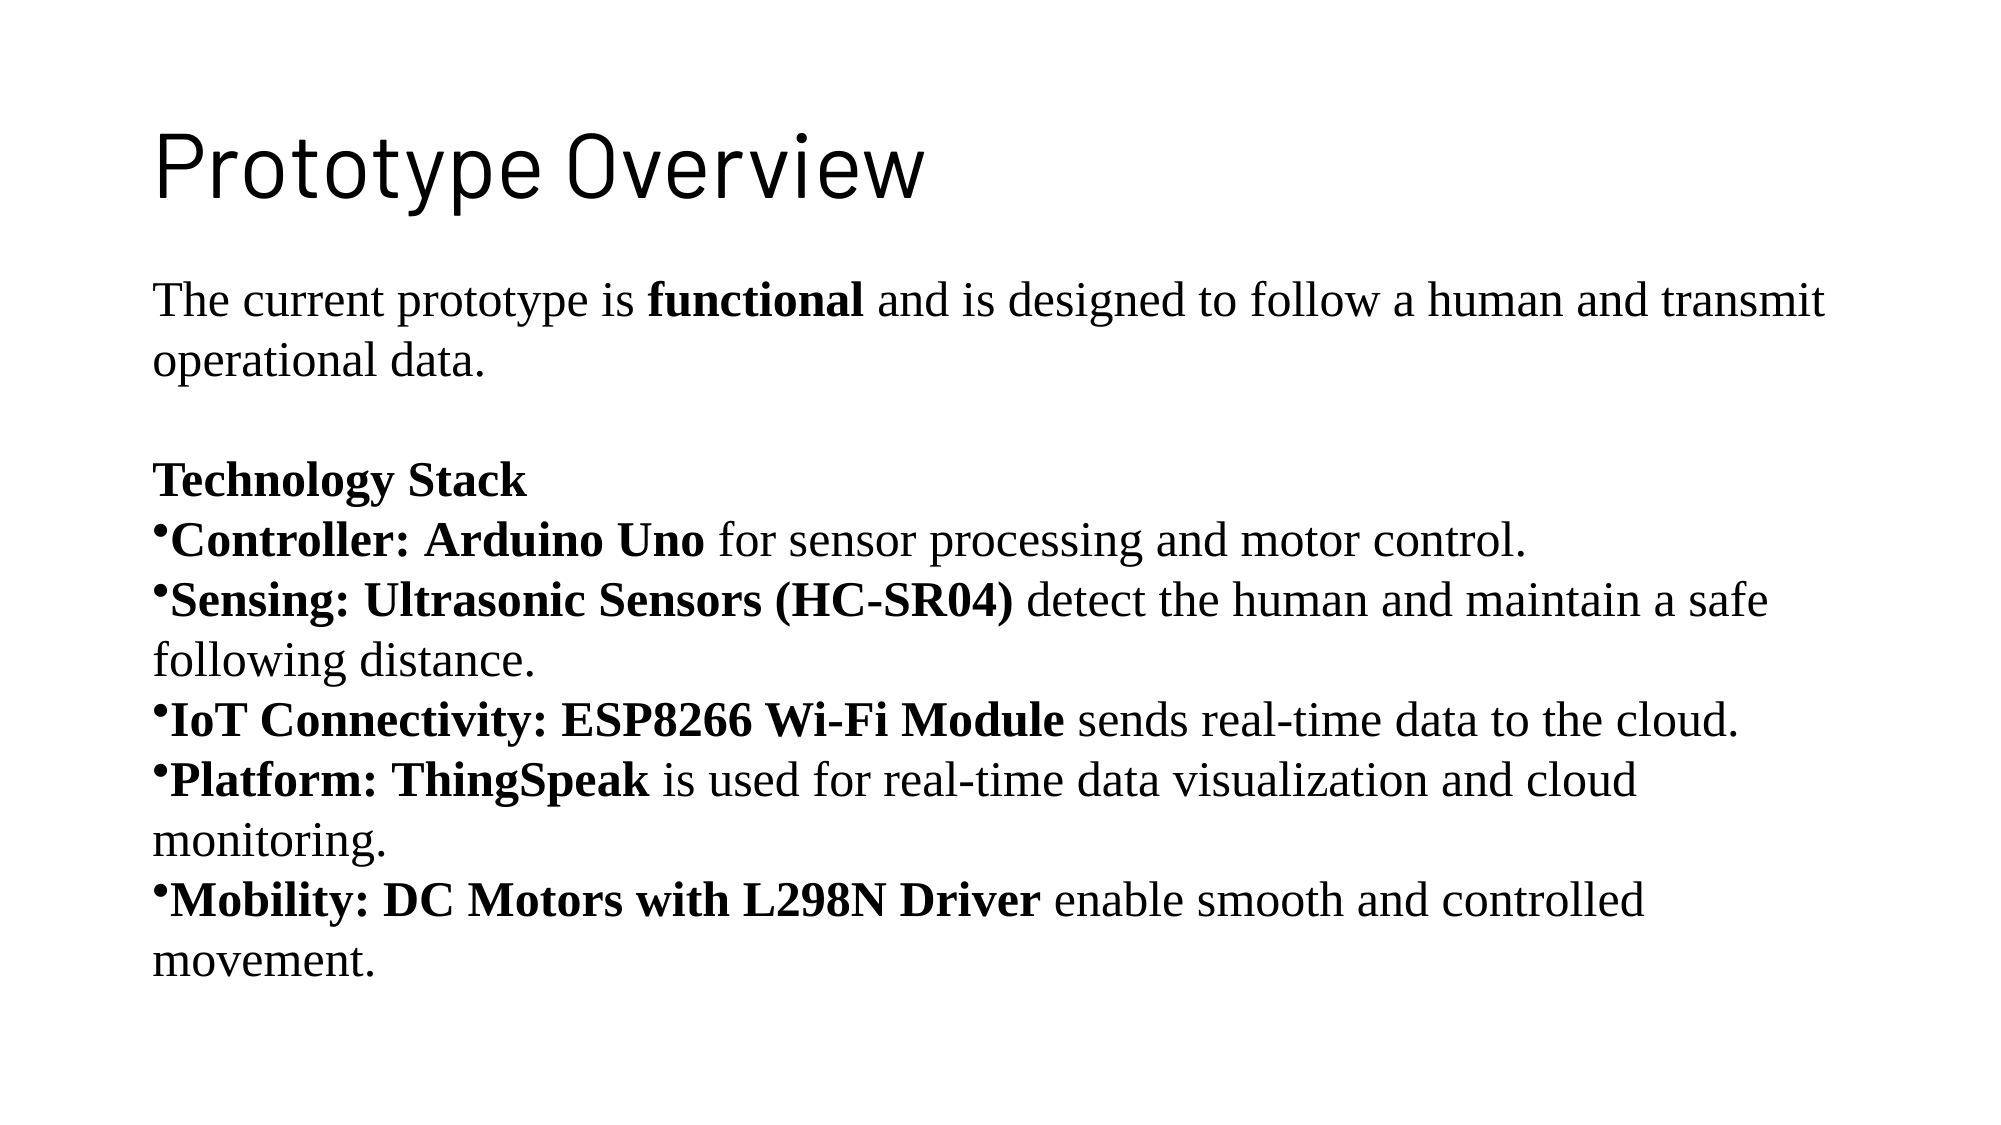

# Prototype Overview
The current prototype is functional and is designed to follow a human and transmit operational data.

Technology Stack
Controller: Arduino Uno for sensor processing and motor control.
Sensing: Ultrasonic Sensors (HC-SR04) detect the human and maintain a safe following distance.
IoT Connectivity: ESP8266 Wi-Fi Module sends real-time data to the cloud.
Platform: ThingSpeak is used for real-time data visualization and cloud monitoring.
Mobility: DC Motors with L298N Driver enable smooth and controlled movement.